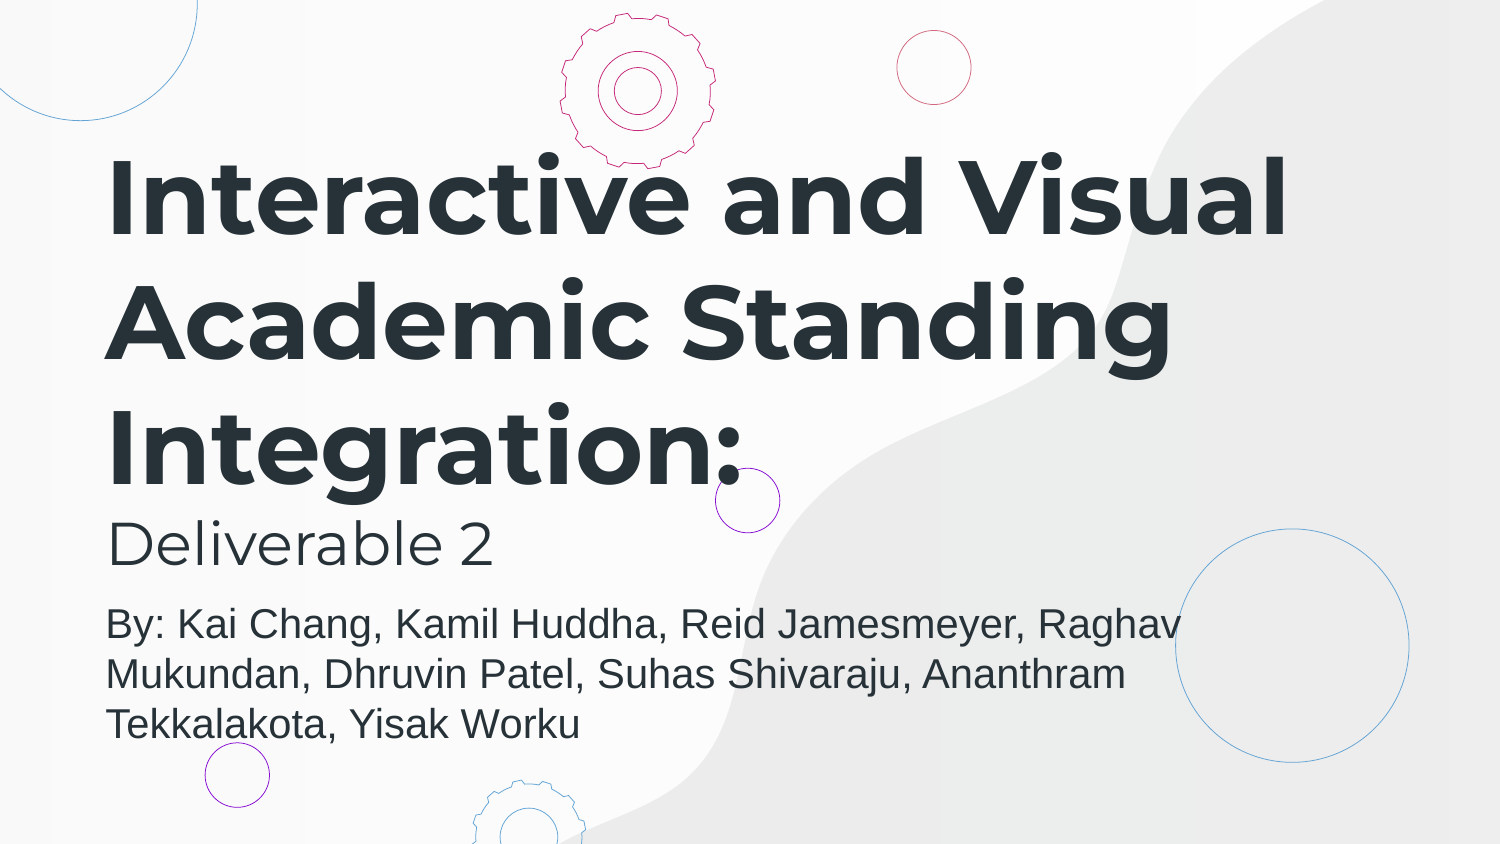

# Interactive and Visual Academic Standing Integration:
Deliverable 2

By: Kai Chang, Kamil Huddha, Reid Jamesmeyer, Raghav Mukundan, Dhruvin Patel, Suhas Shivaraju, Ananthram Tekkalakota, Yisak Worku